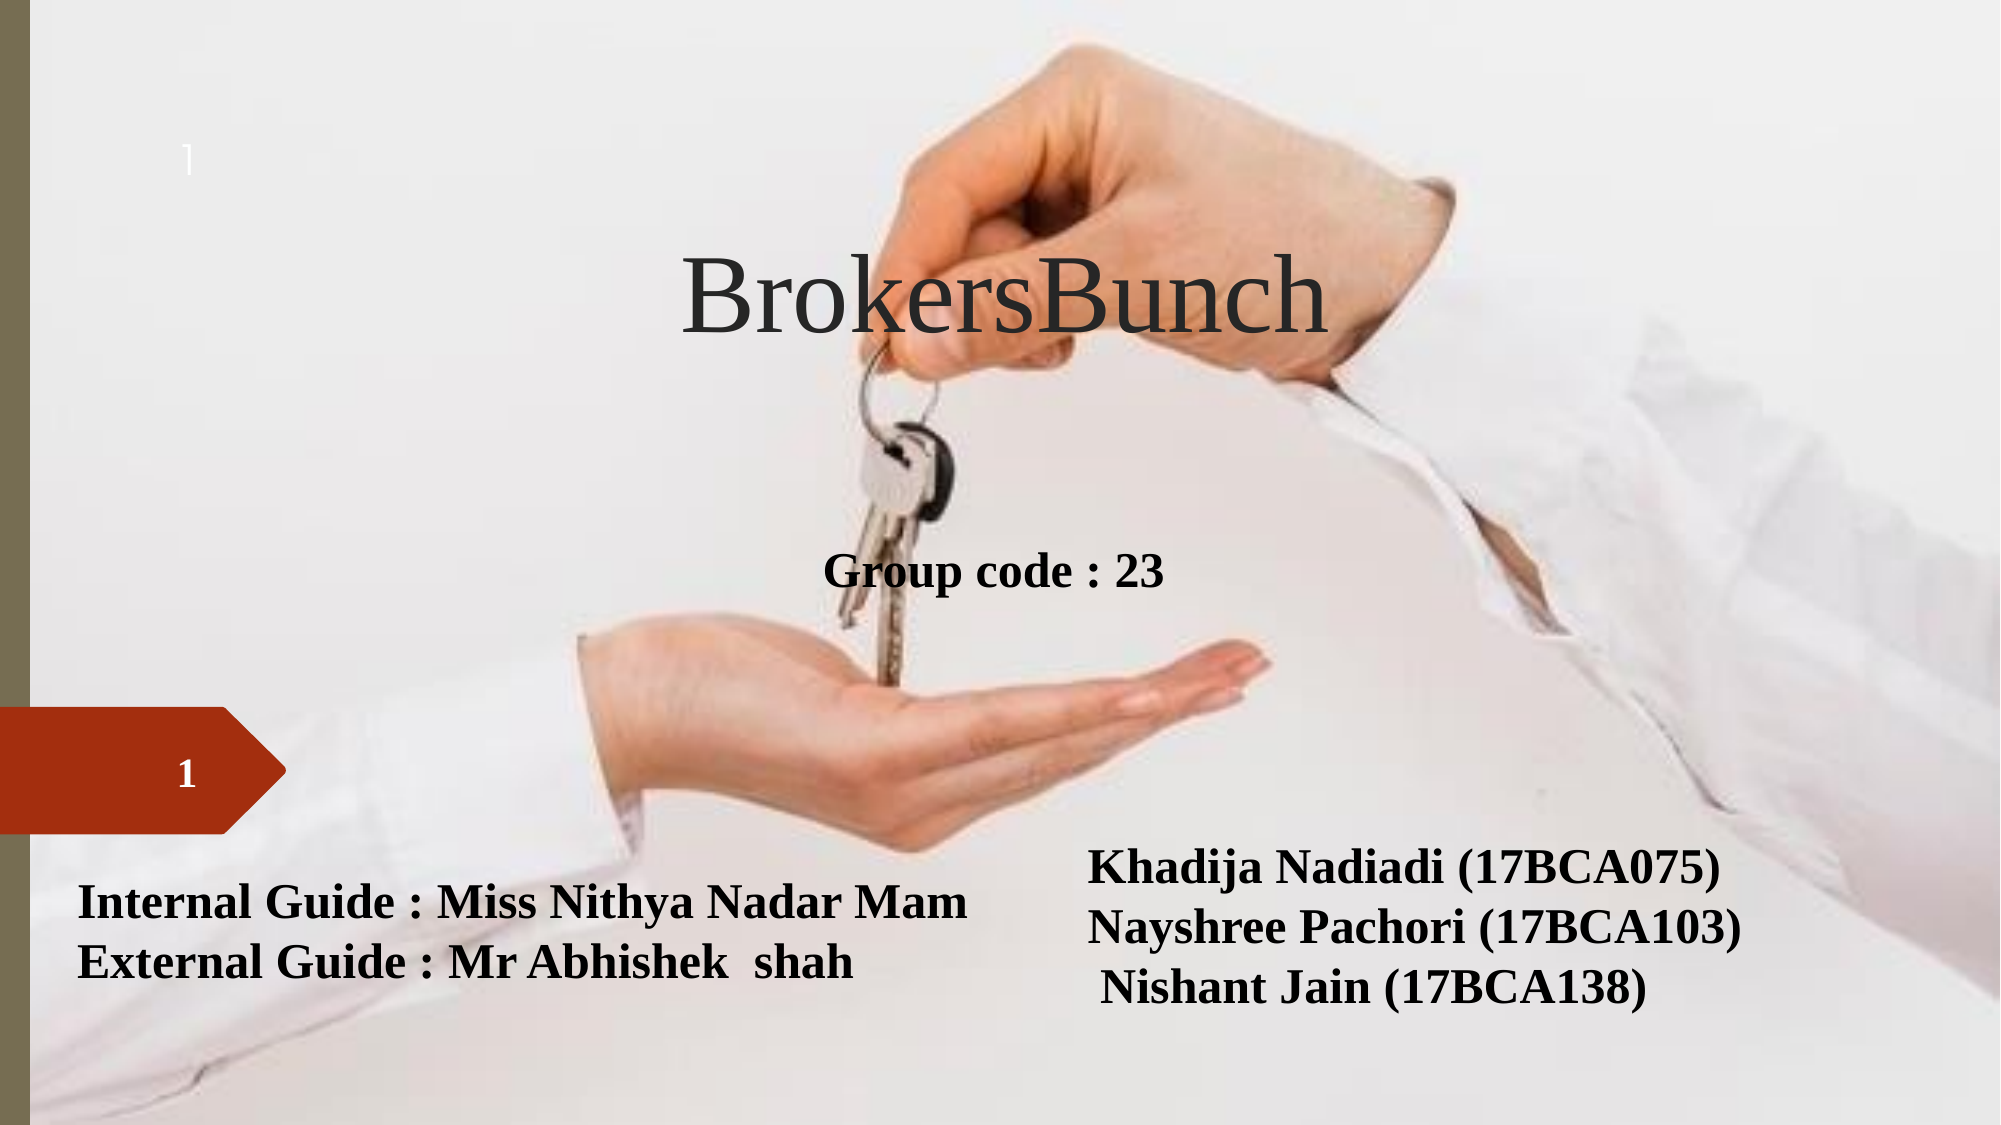

1
# BrokersBunch
Group code : 23

1
Khadija Nadiadi (17BCA075)  Nayshree Pachori (17BCA103)  Nishant Jain (17BCA138)
Internal Guide : Miss Nithya Nadar Mam External Guide : Mr Abhishek  shah